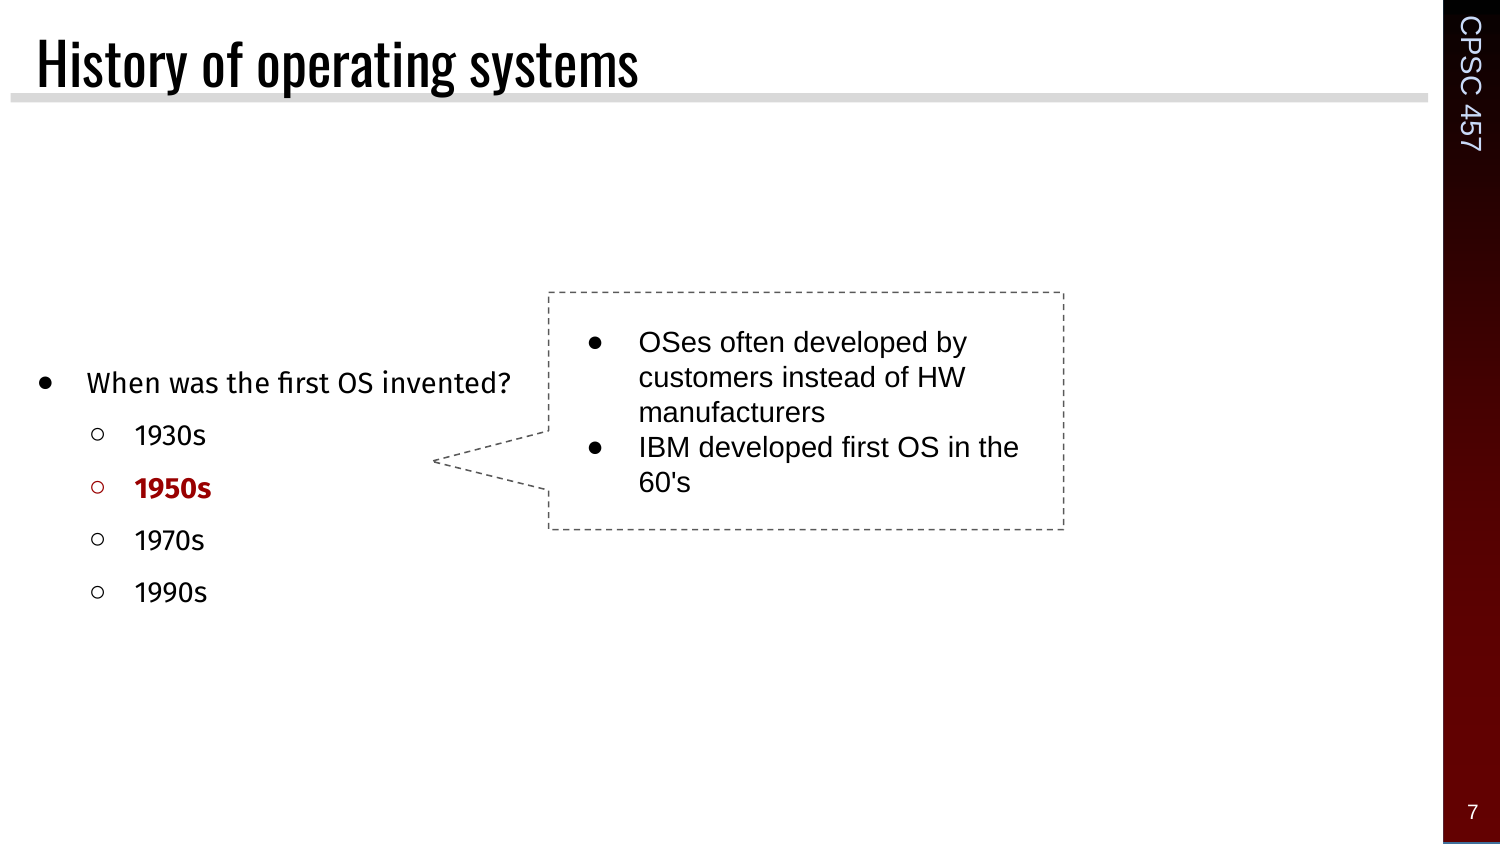

# History of operating systems
When was the first OS invented?
1930s
1950s
1970s
1990s
OSes often developed by customers instead of HW manufacturers
IBM developed first OS in the 60's
7